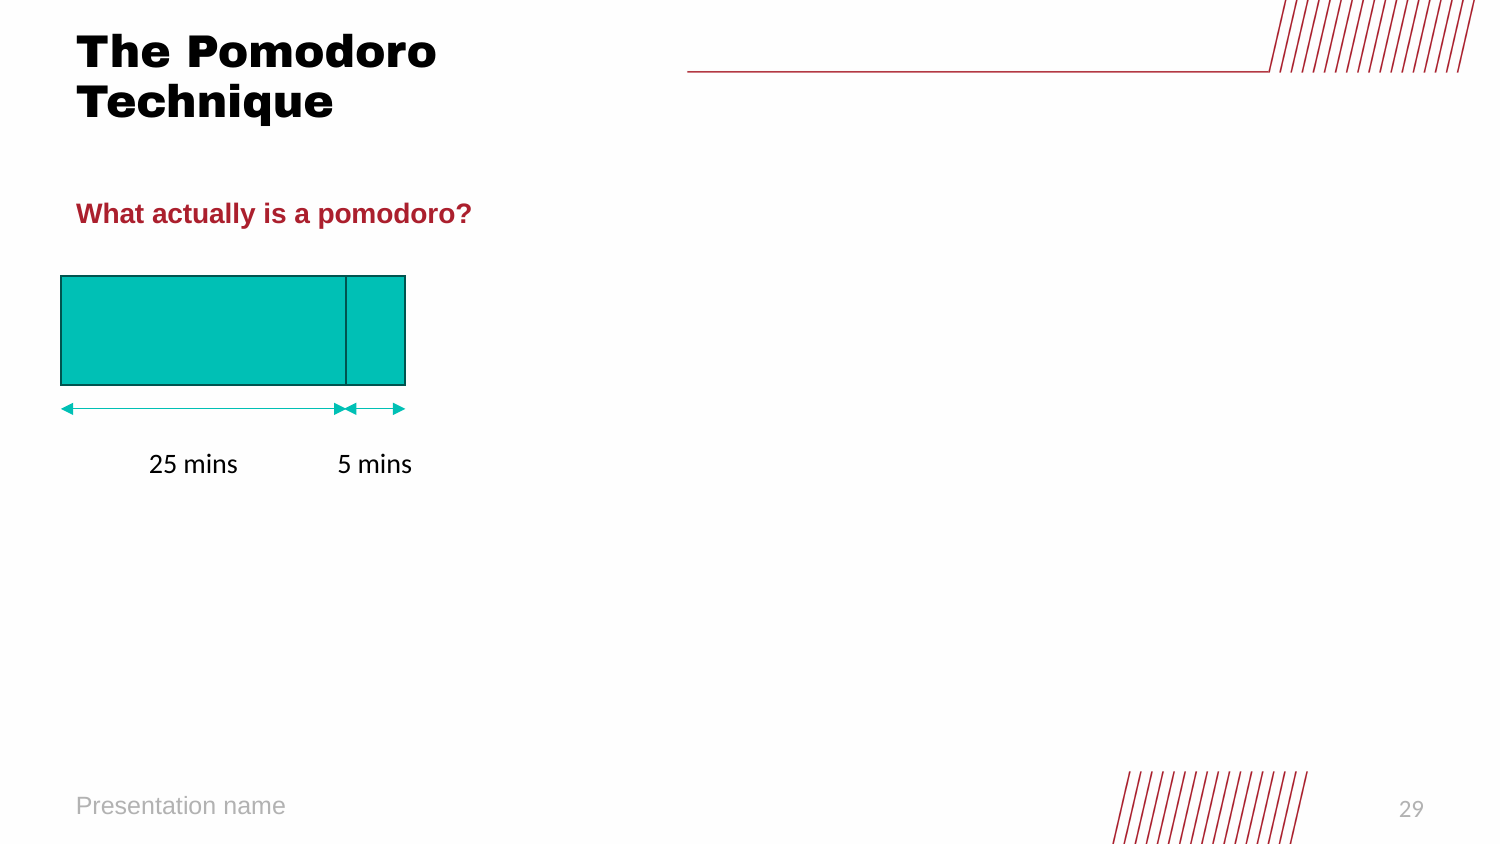

# The Pomodoro Technique
What actually is a pomodoro?

25 mins
5 mins
Presentation name
29